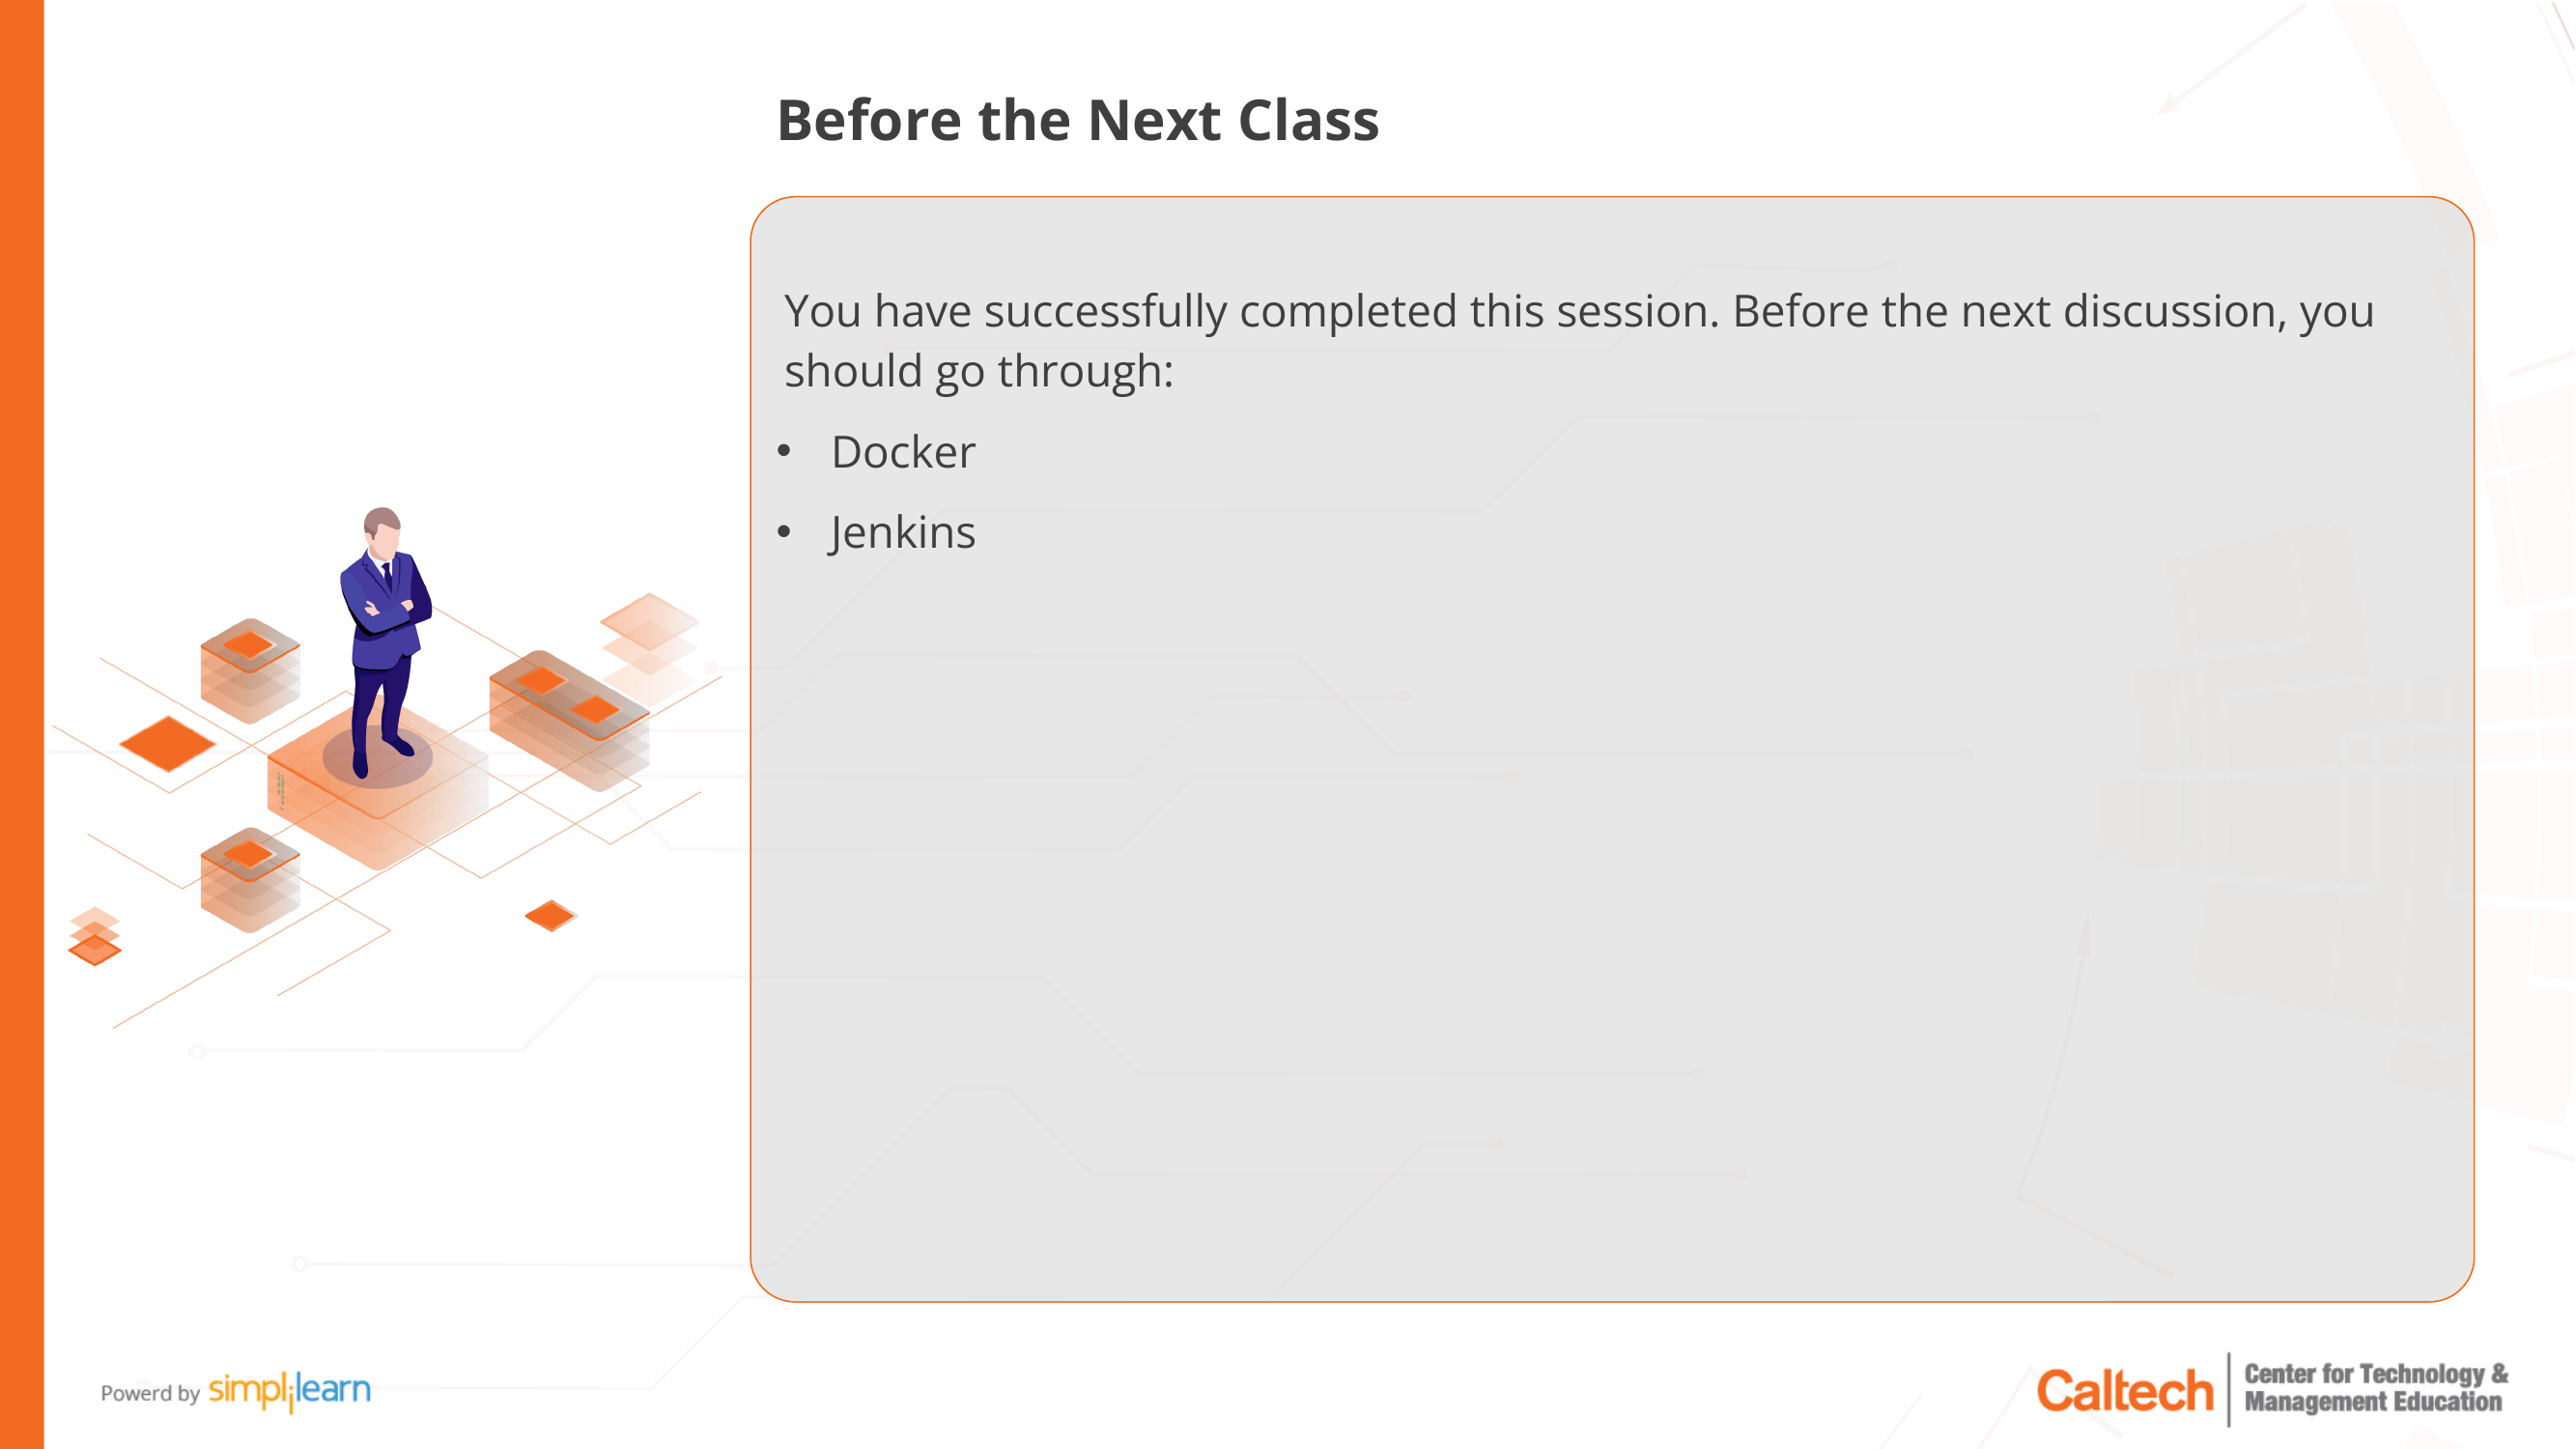

# Before the Next Class
You have successfully completed this session. Before the next discussion, you should go through:
Docker
Jenkins